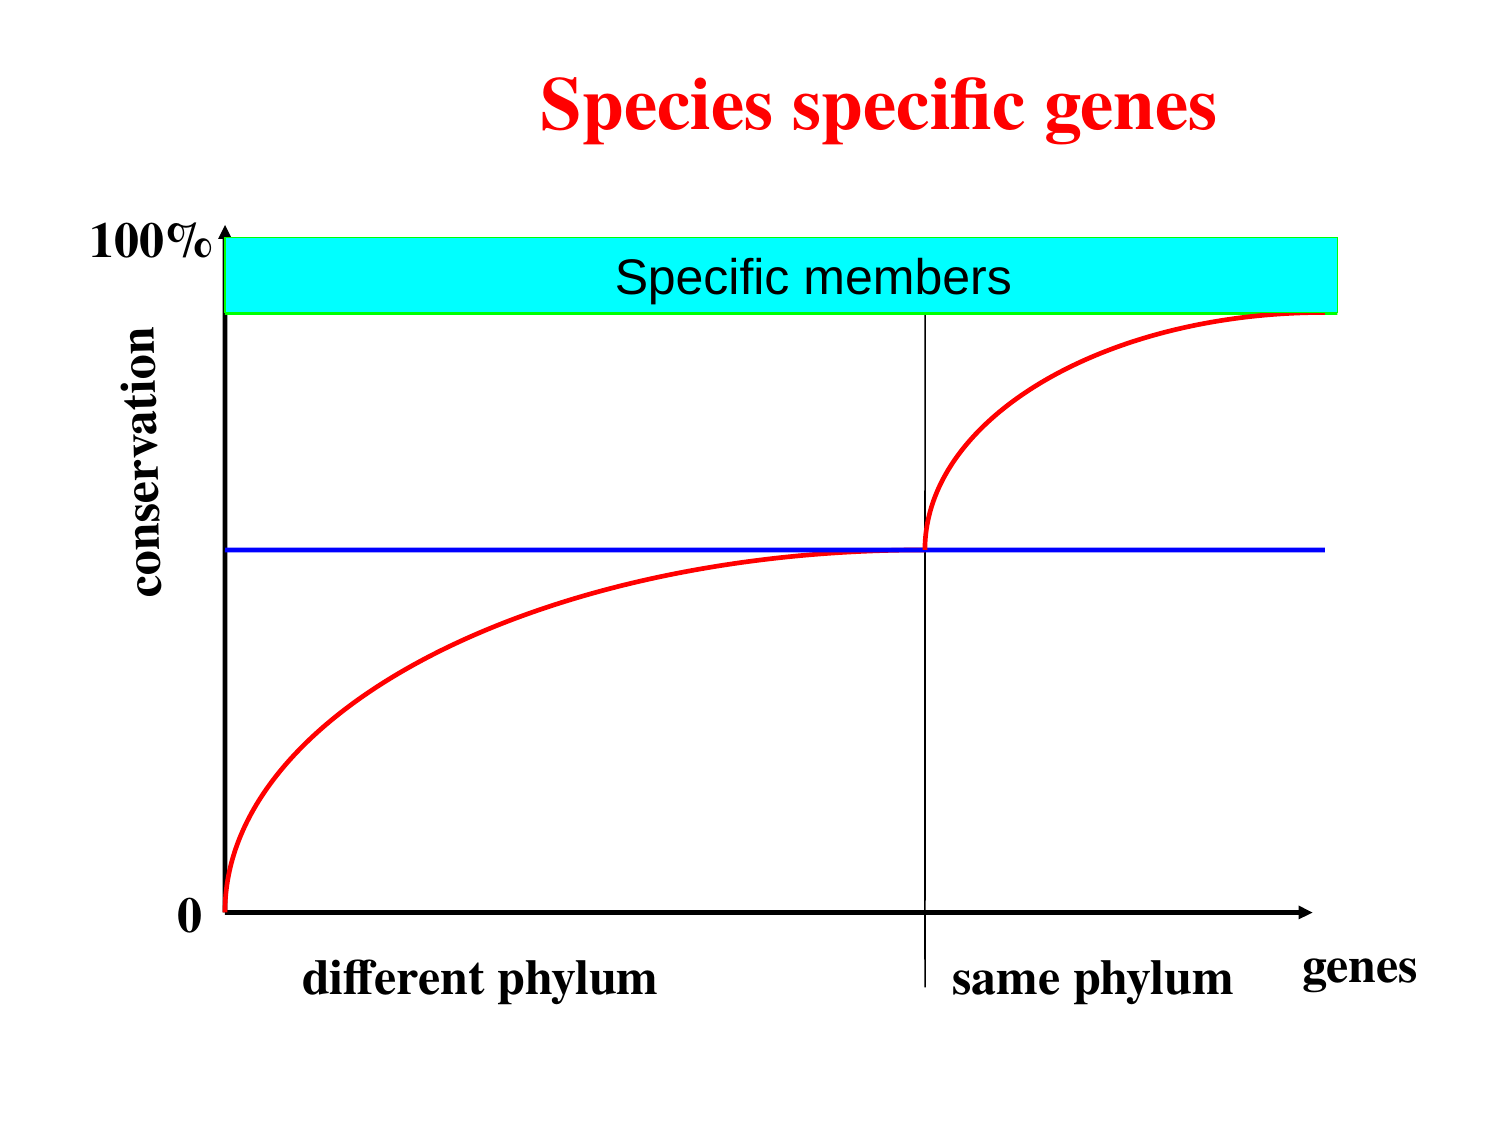

Species specific genes
100%

conservation
0
genes
different phylum
same phylum

Specific members